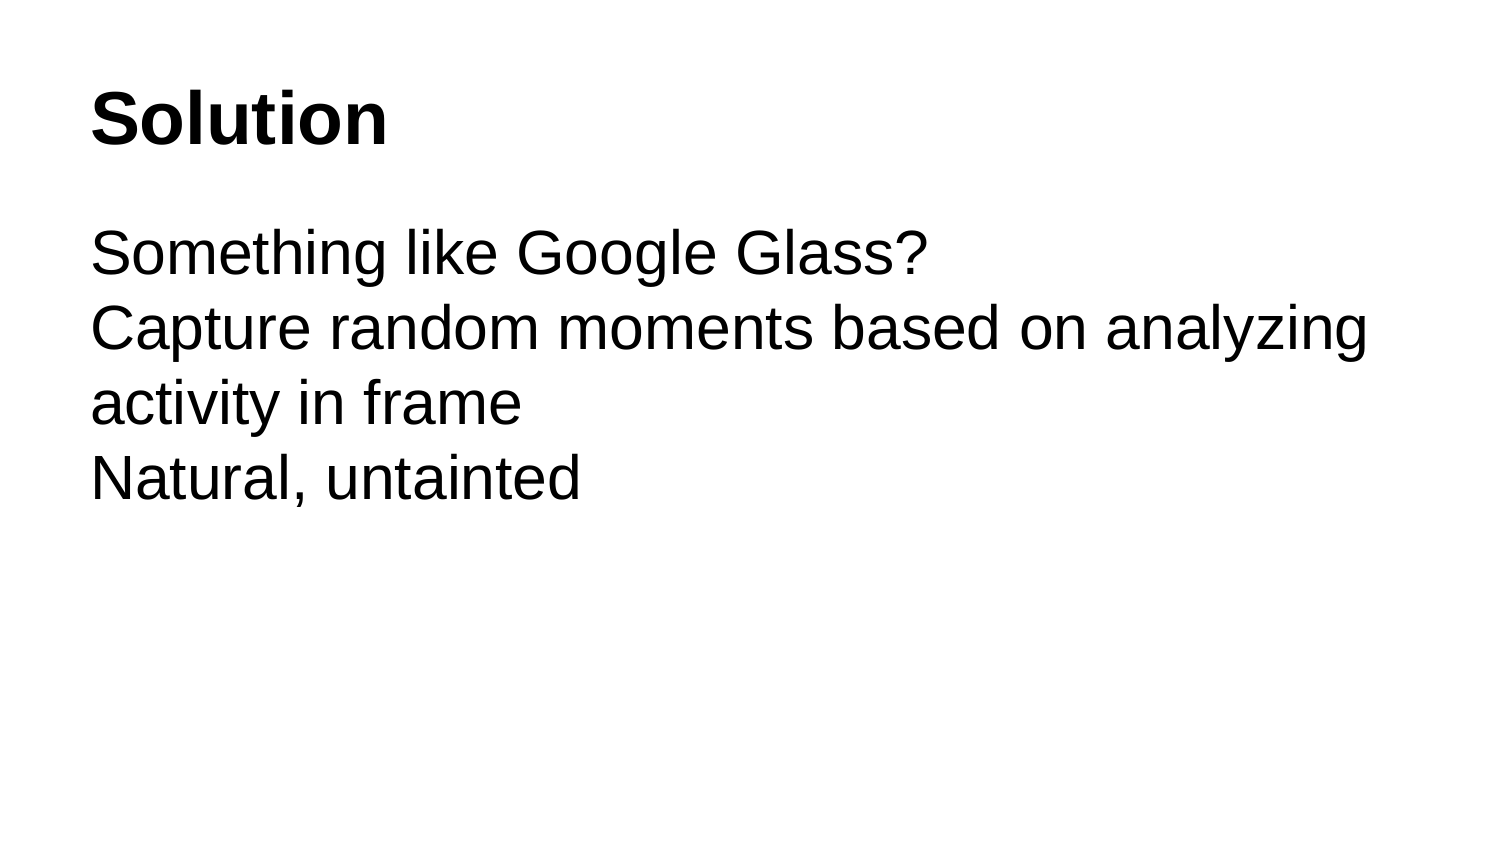

# Solution
Something like Google Glass?
Capture random moments based on analyzing activity in frame
Natural, untainted